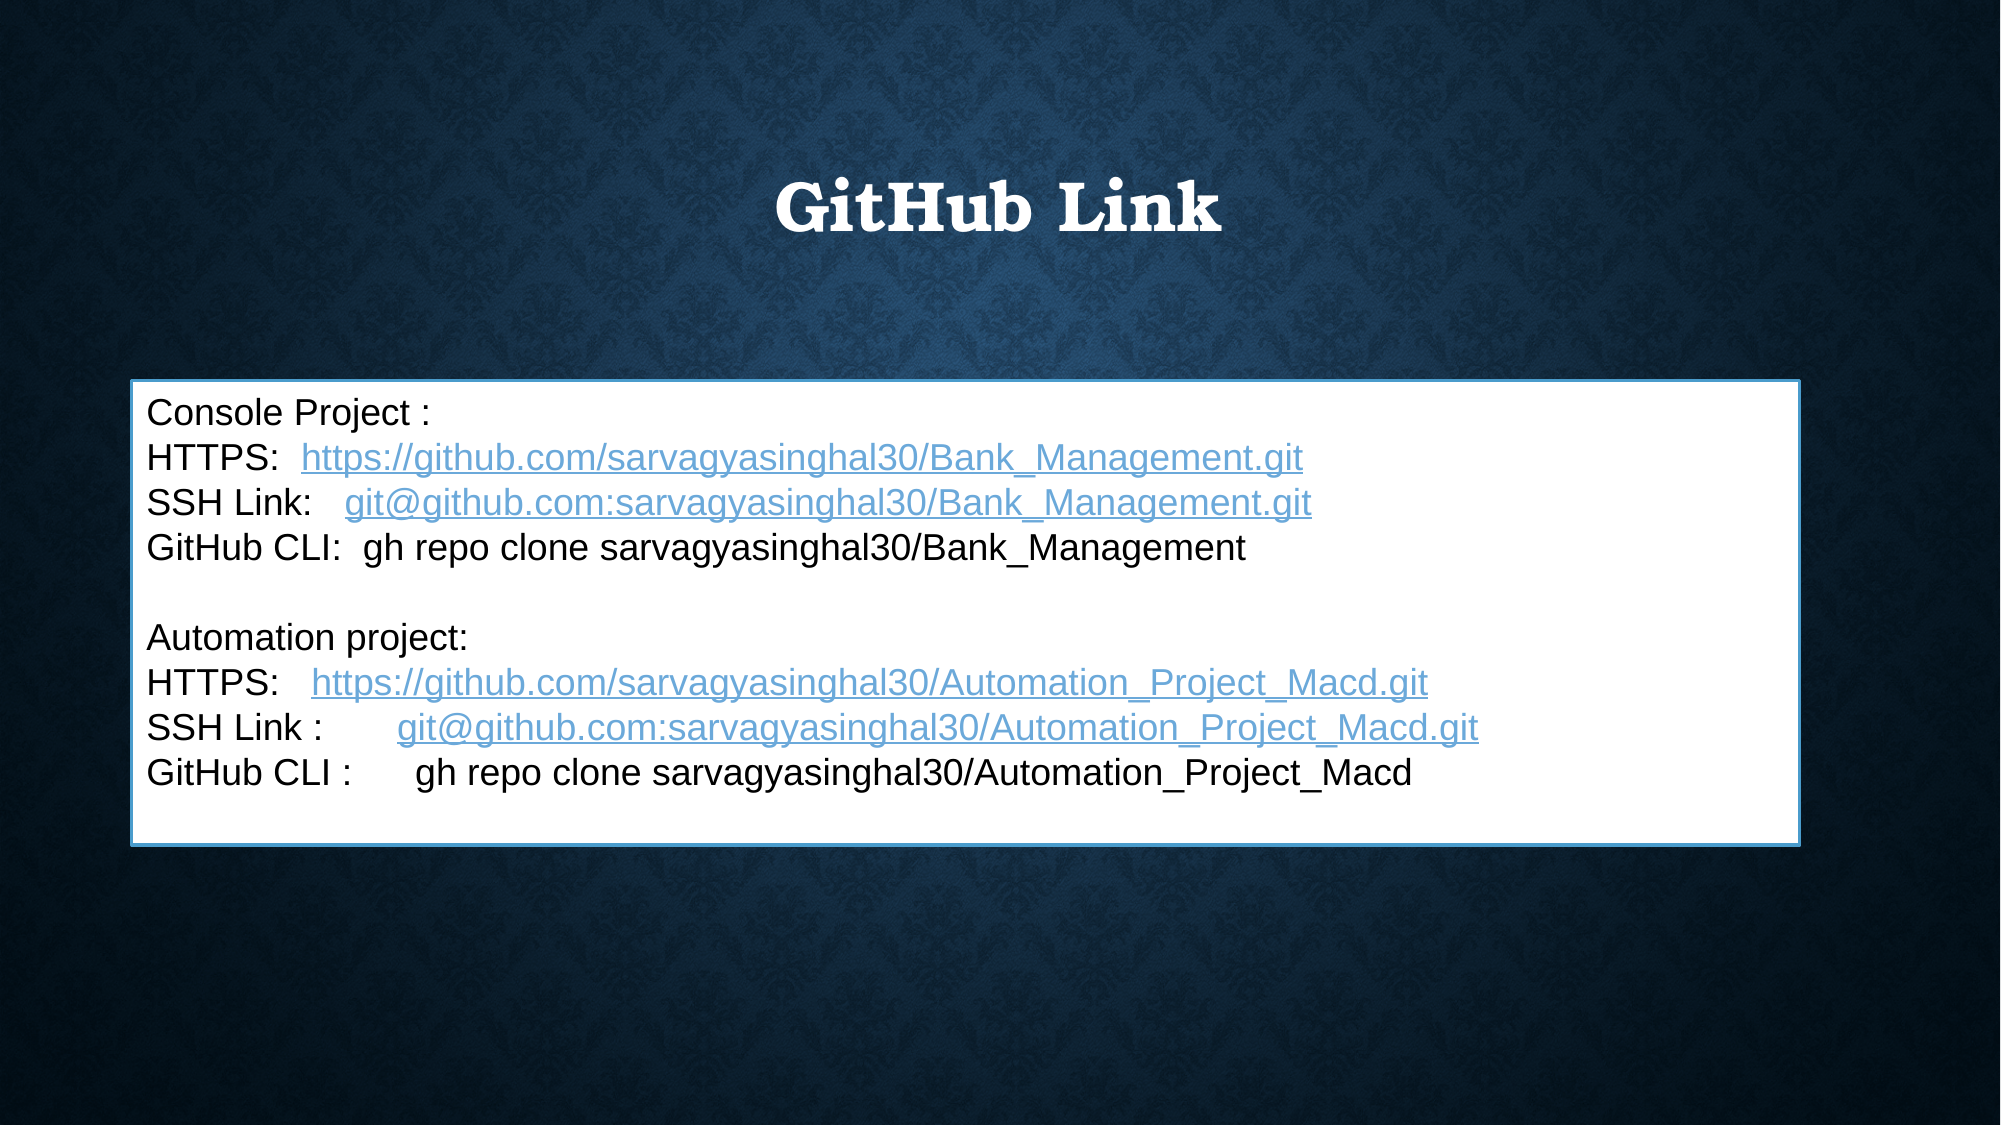

# GitHub Link
Console Project :
HTTPS:  https://github.com/sarvagyasinghal30/Bank_Management.git
SSH Link:   git@github.com:sarvagyasinghal30/Bank_Management.git
GitHub CLI:  gh repo clone sarvagyasinghal30/Bank_Management

Automation project:
HTTPS:   https://github.com/sarvagyasinghal30/Automation_Project_Macd.git
SSH Link :       git@github.com:sarvagyasinghal30/Automation_Project_Macd.git
GitHub CLI :      gh repo clone sarvagyasinghal30/Automation_Project_Macd